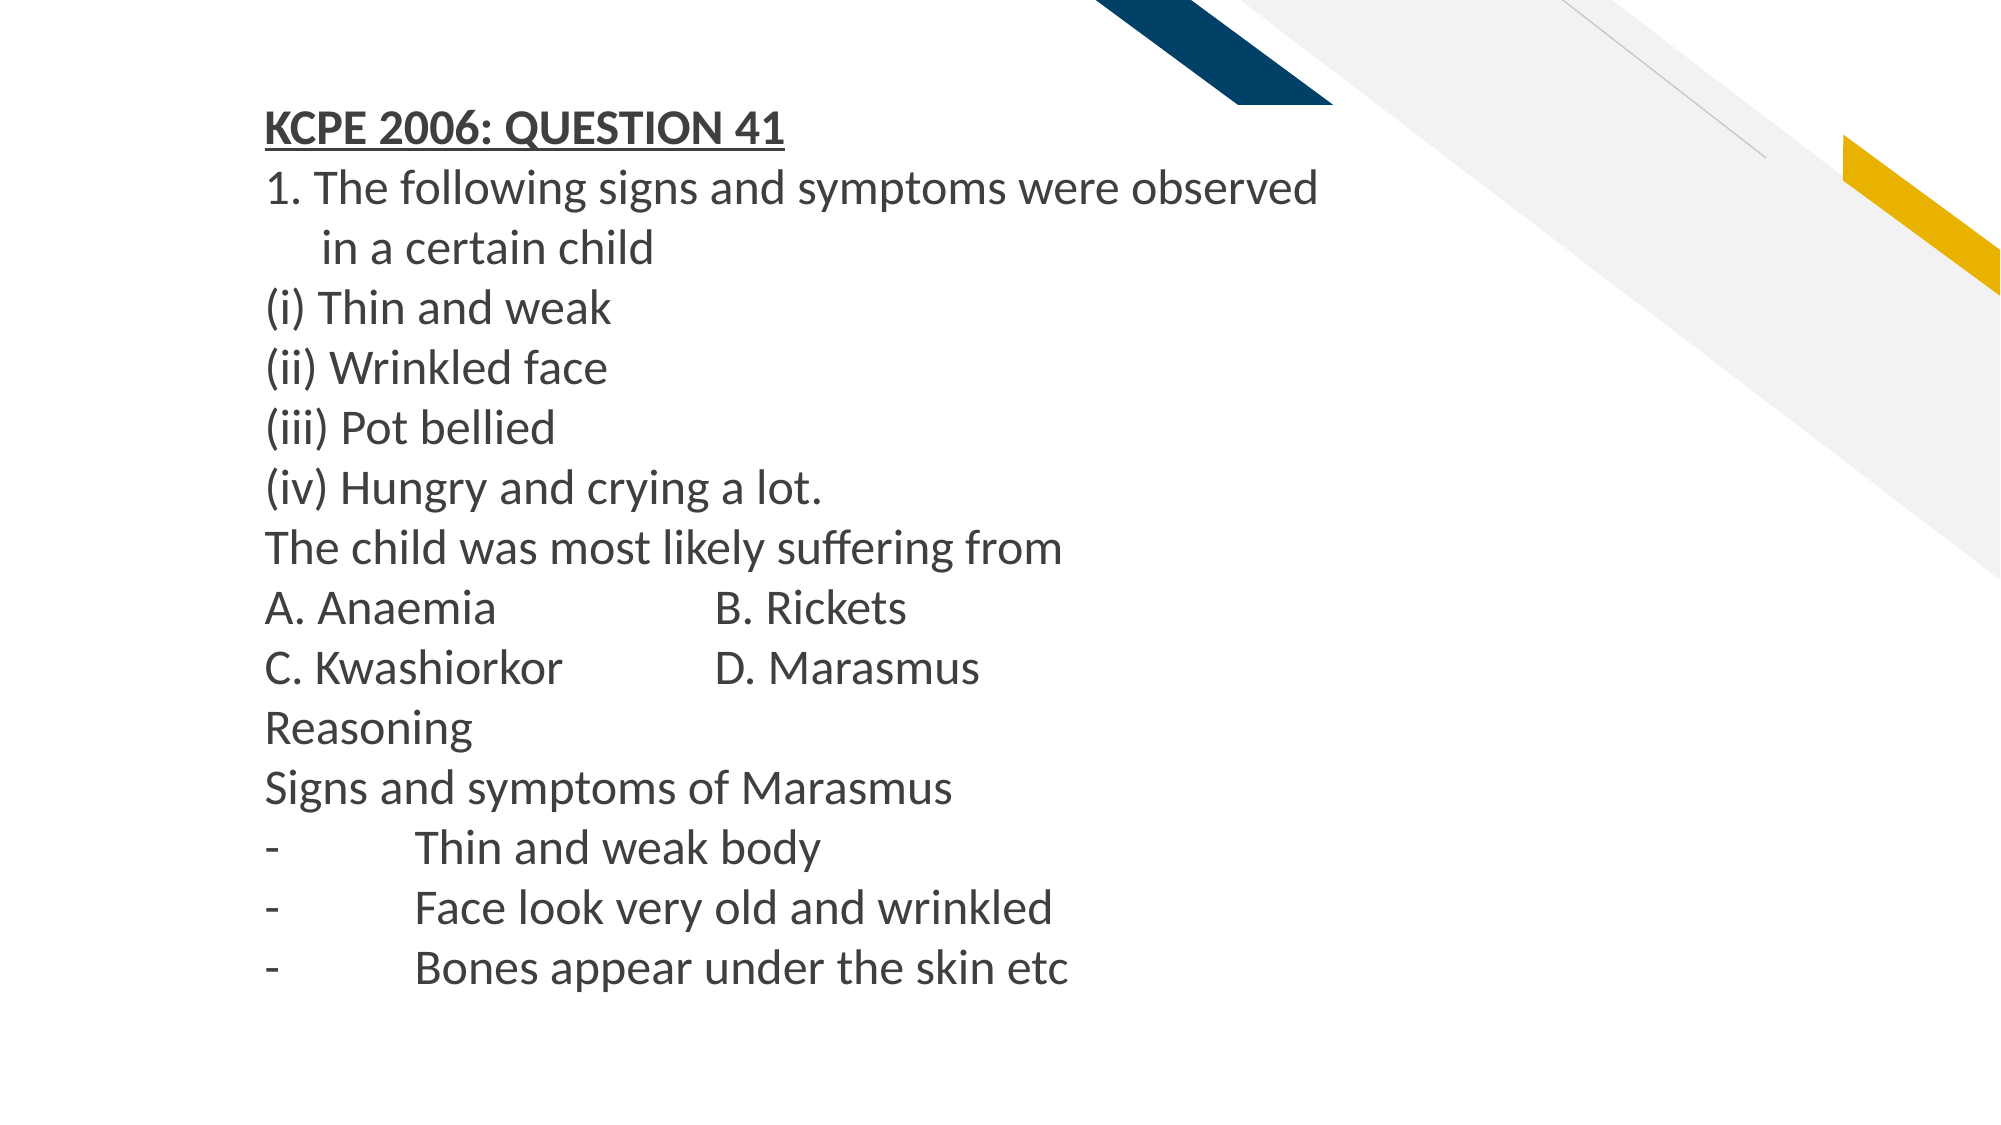

KCPE 2006: QUESTION 41
1. The following signs and symptoms were observed
     in a certain child
(i) Thin and weak
(ii) Wrinkled face
(iii) Pot bellied
(iv) Hungry and crying a lot.
The child was most likely suffering from
A. Anaemia		B. Rickets
C. Kwashiorkor 	D. Marasmus
Reasoning
Signs and symptoms of Marasmus
-	Thin and weak body
-	Face look very old and wrinkled
-	Bones appear under the skin etc